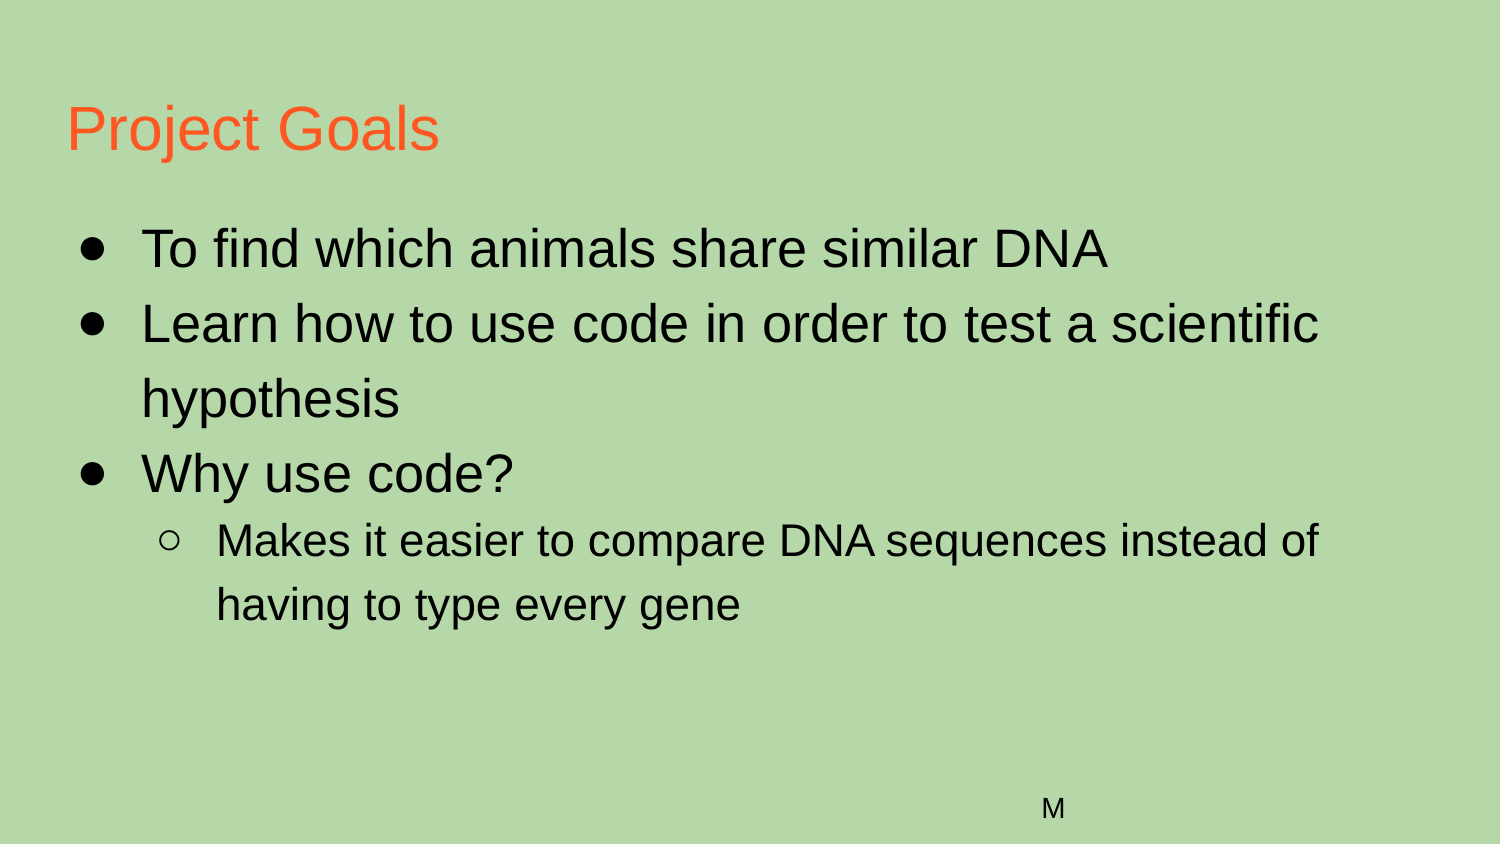

# Project Goals
To find which animals share similar DNA
Learn how to use code in order to test a scientific hypothesis
Why use code?
Makes it easier to compare DNA sequences instead of having to type every gene

M